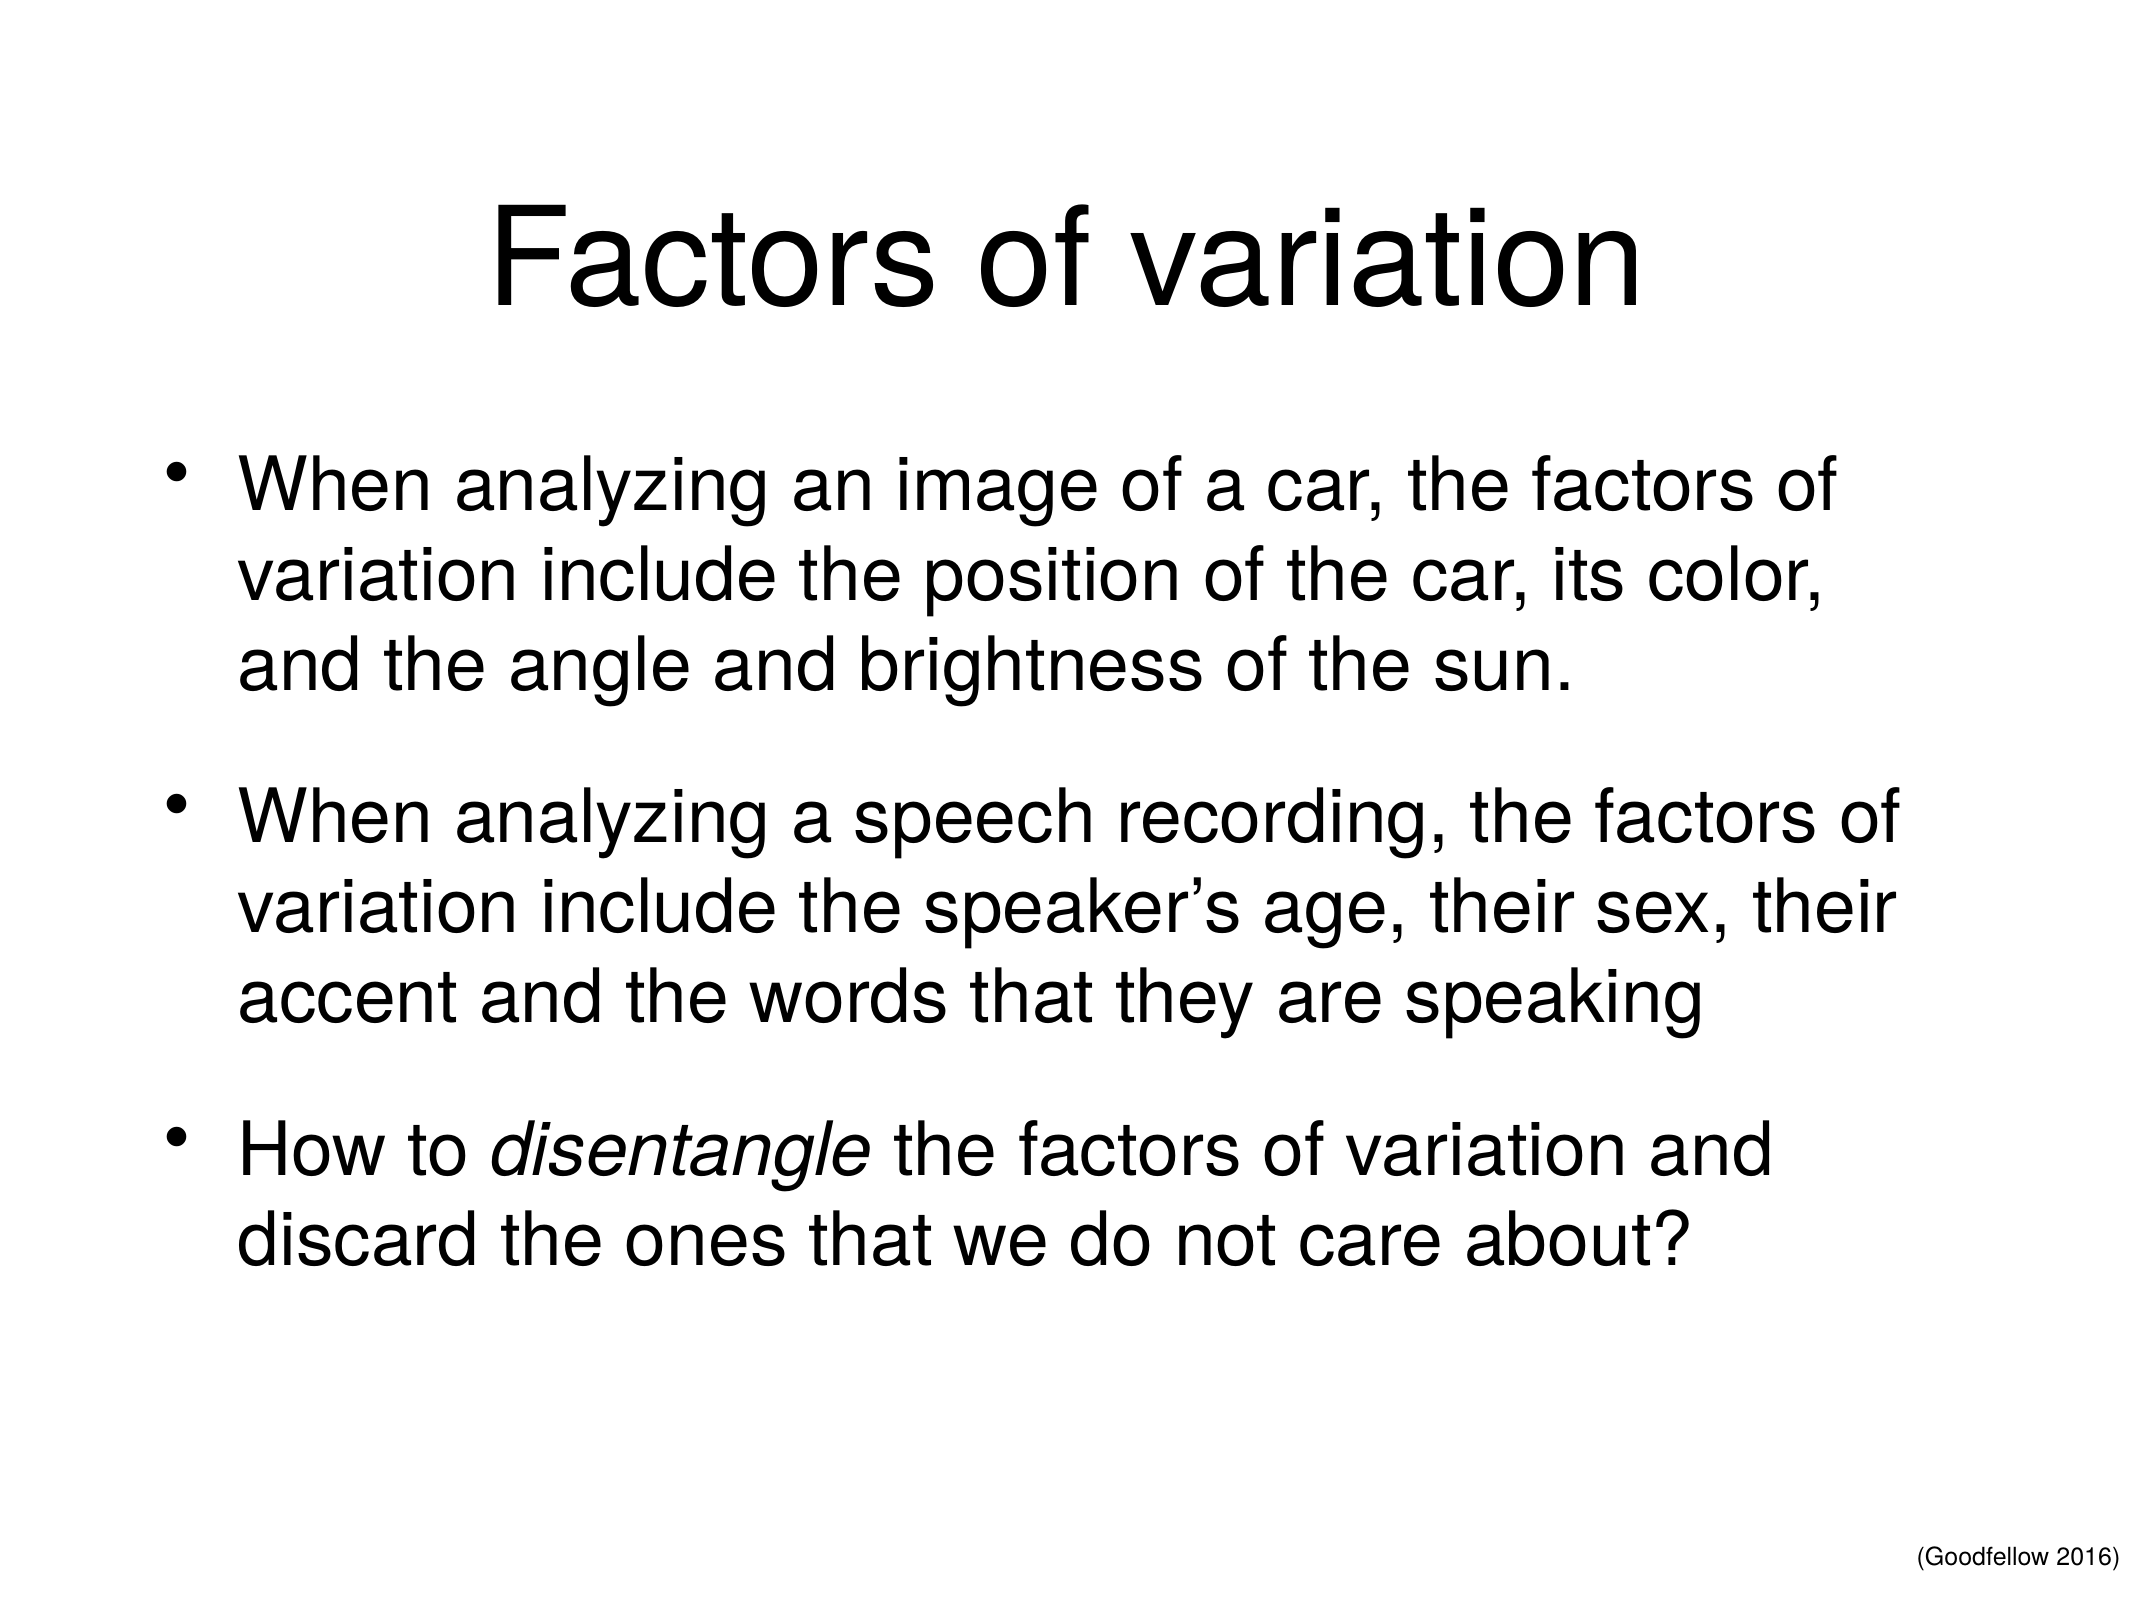

# Factors of variation
When analyzing an image of a car, the factors of variation include the position of the car, its color, and the angle and brightness of the sun.
When analyzing a speech recording, the factors of variation include the speaker’s age, their sex, their accent and the words that they are speaking
How to disentangle the factors of variation and discard the ones that we do not care about?